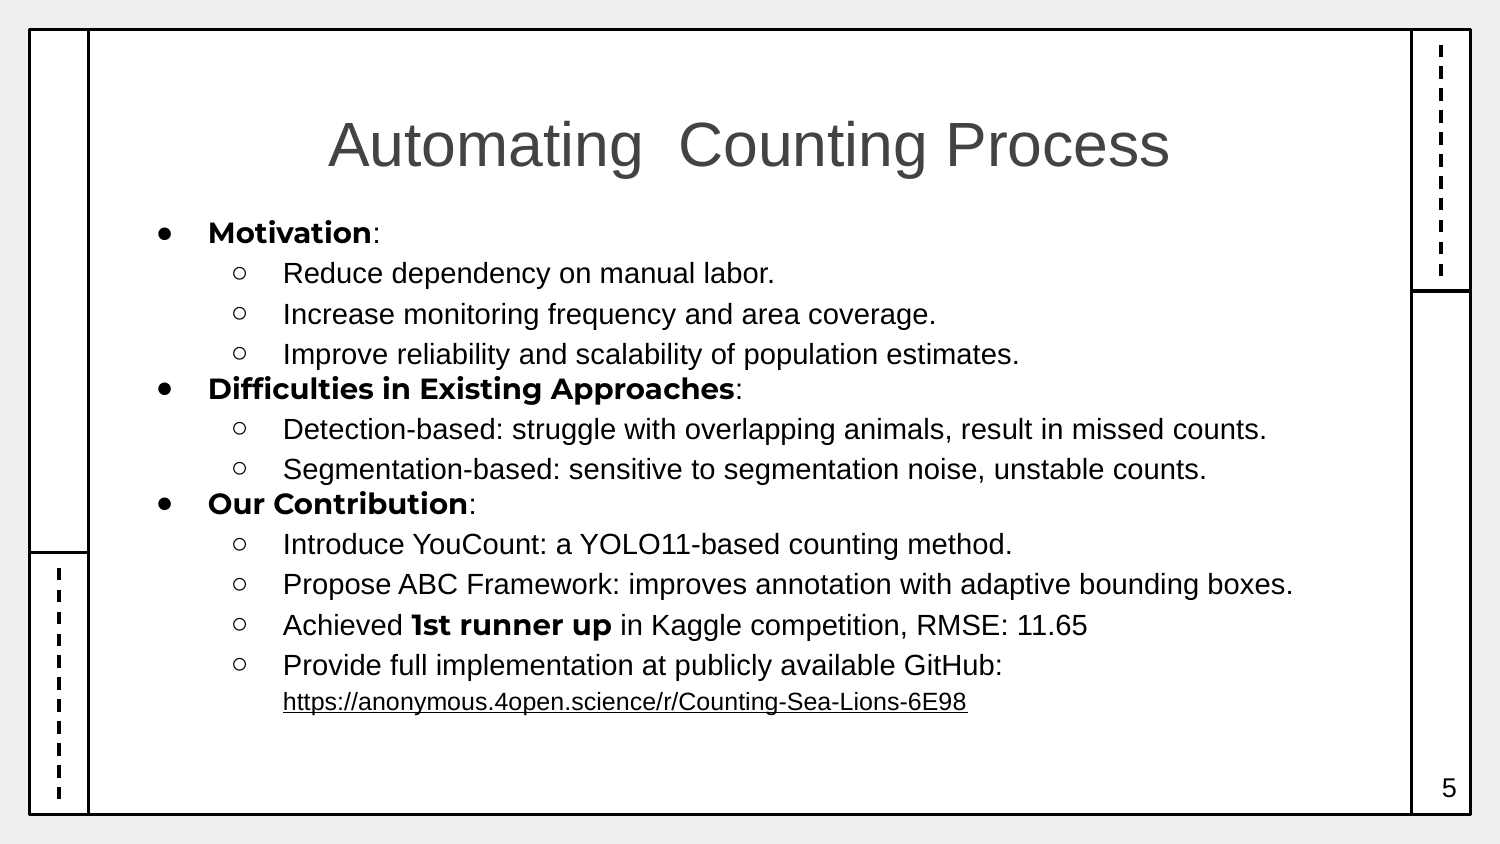

Automating  Counting Process

Motivation:
Reduce dependency on manual labor.
Increase monitoring frequency and area coverage.
Improve reliability and scalability of population estimates.
Difficulties in Existing Approaches:
Detection-based: struggle with overlapping animals, result in missed counts.
Segmentation-based: sensitive to segmentation noise, unstable counts.
Our Contribution:
Introduce YouCount: a YOLO11-based counting method.
Propose ABC Framework: improves annotation with adaptive bounding boxes.
Achieved 1st runner up in Kaggle competition, RMSE: 11.65
Provide full implementation at publicly available GitHub: https://anonymous.4open.science/r/Counting-Sea-Lions-6E98
5